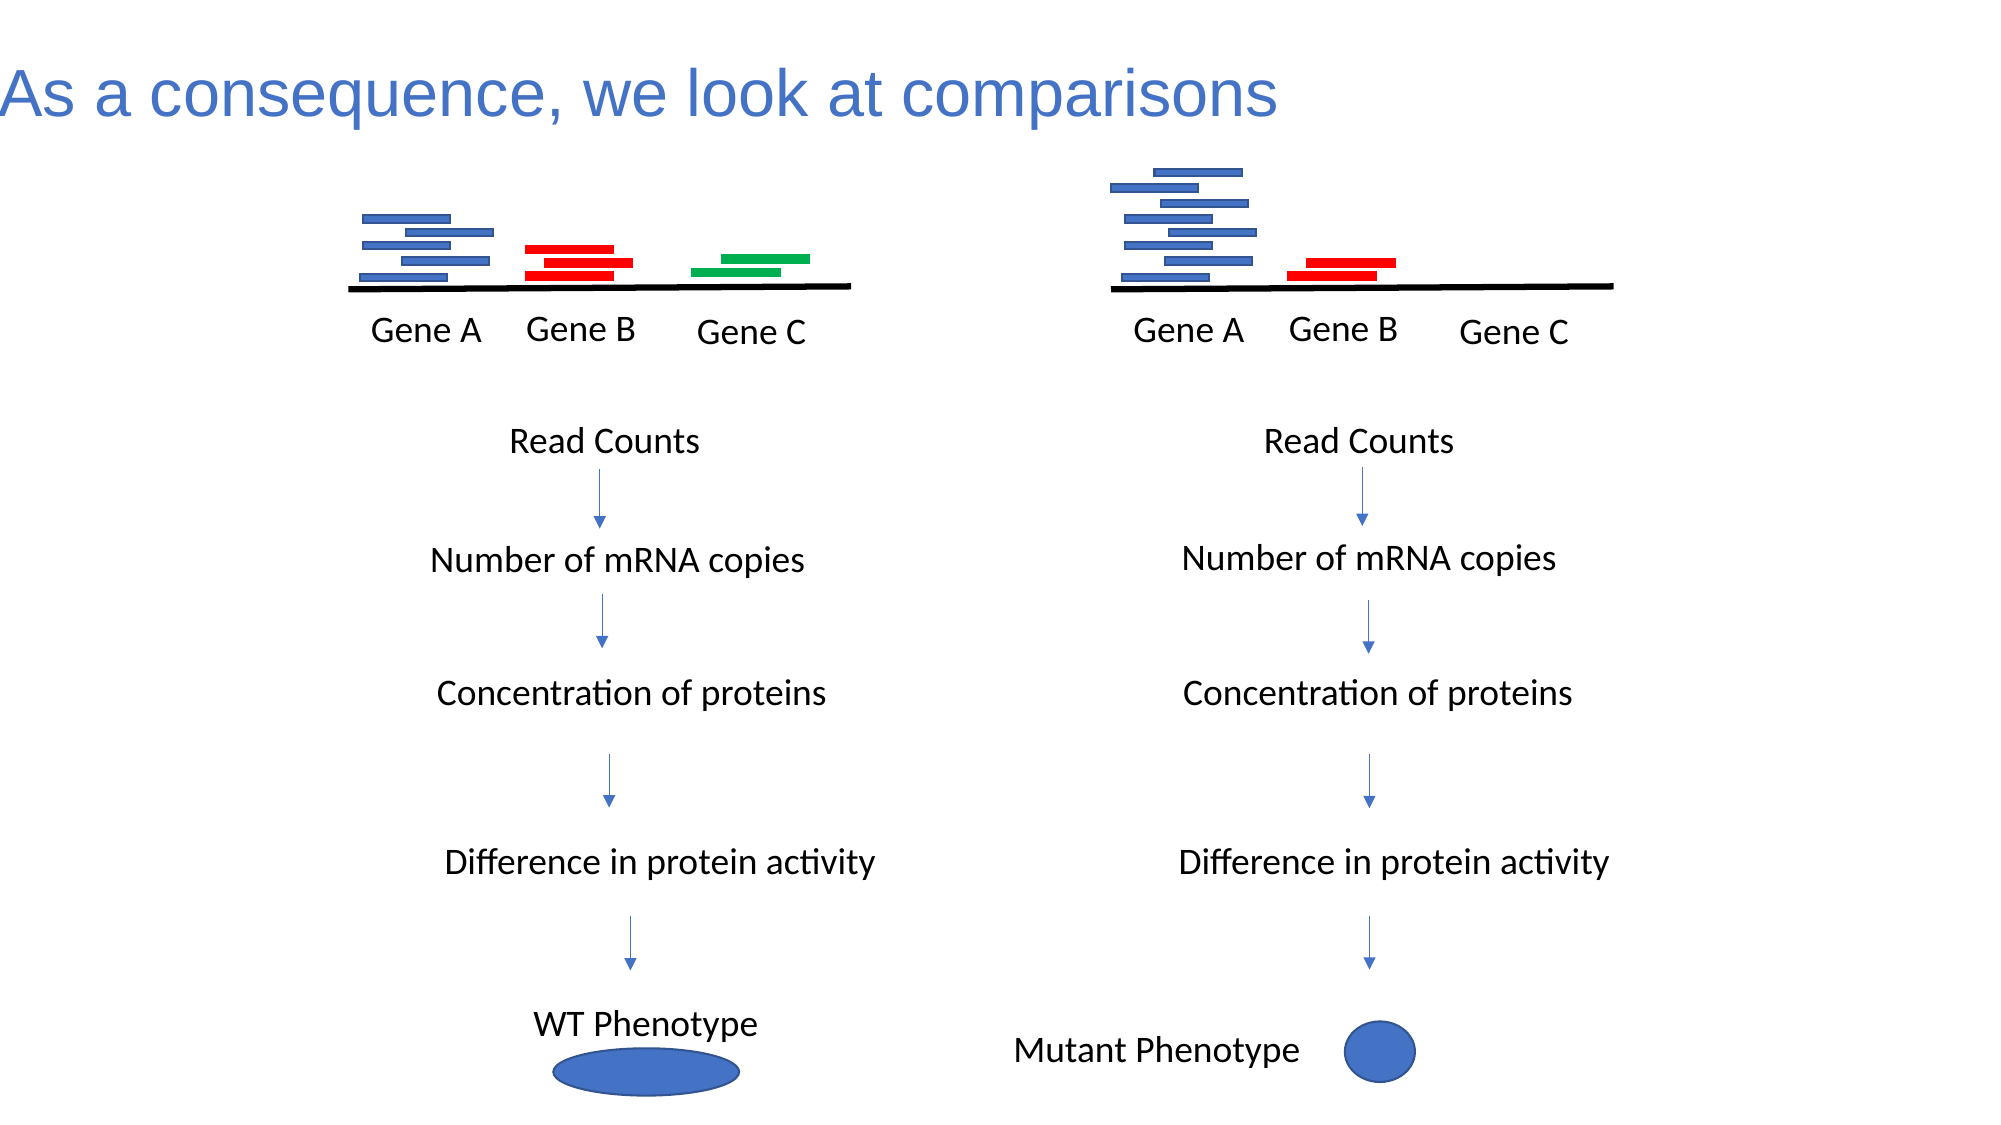

As a consequence, we look at comparisons

Gene B
Gene B
Gene A
Gene A
Gene C
Gene C
Read Counts
Read Counts
Number of mRNA copies
Number of mRNA copies
Concentration of proteins
Concentration of proteins
Difference in protein activity
Difference in protein activity
WT Phenotype
Mutant Phenotype